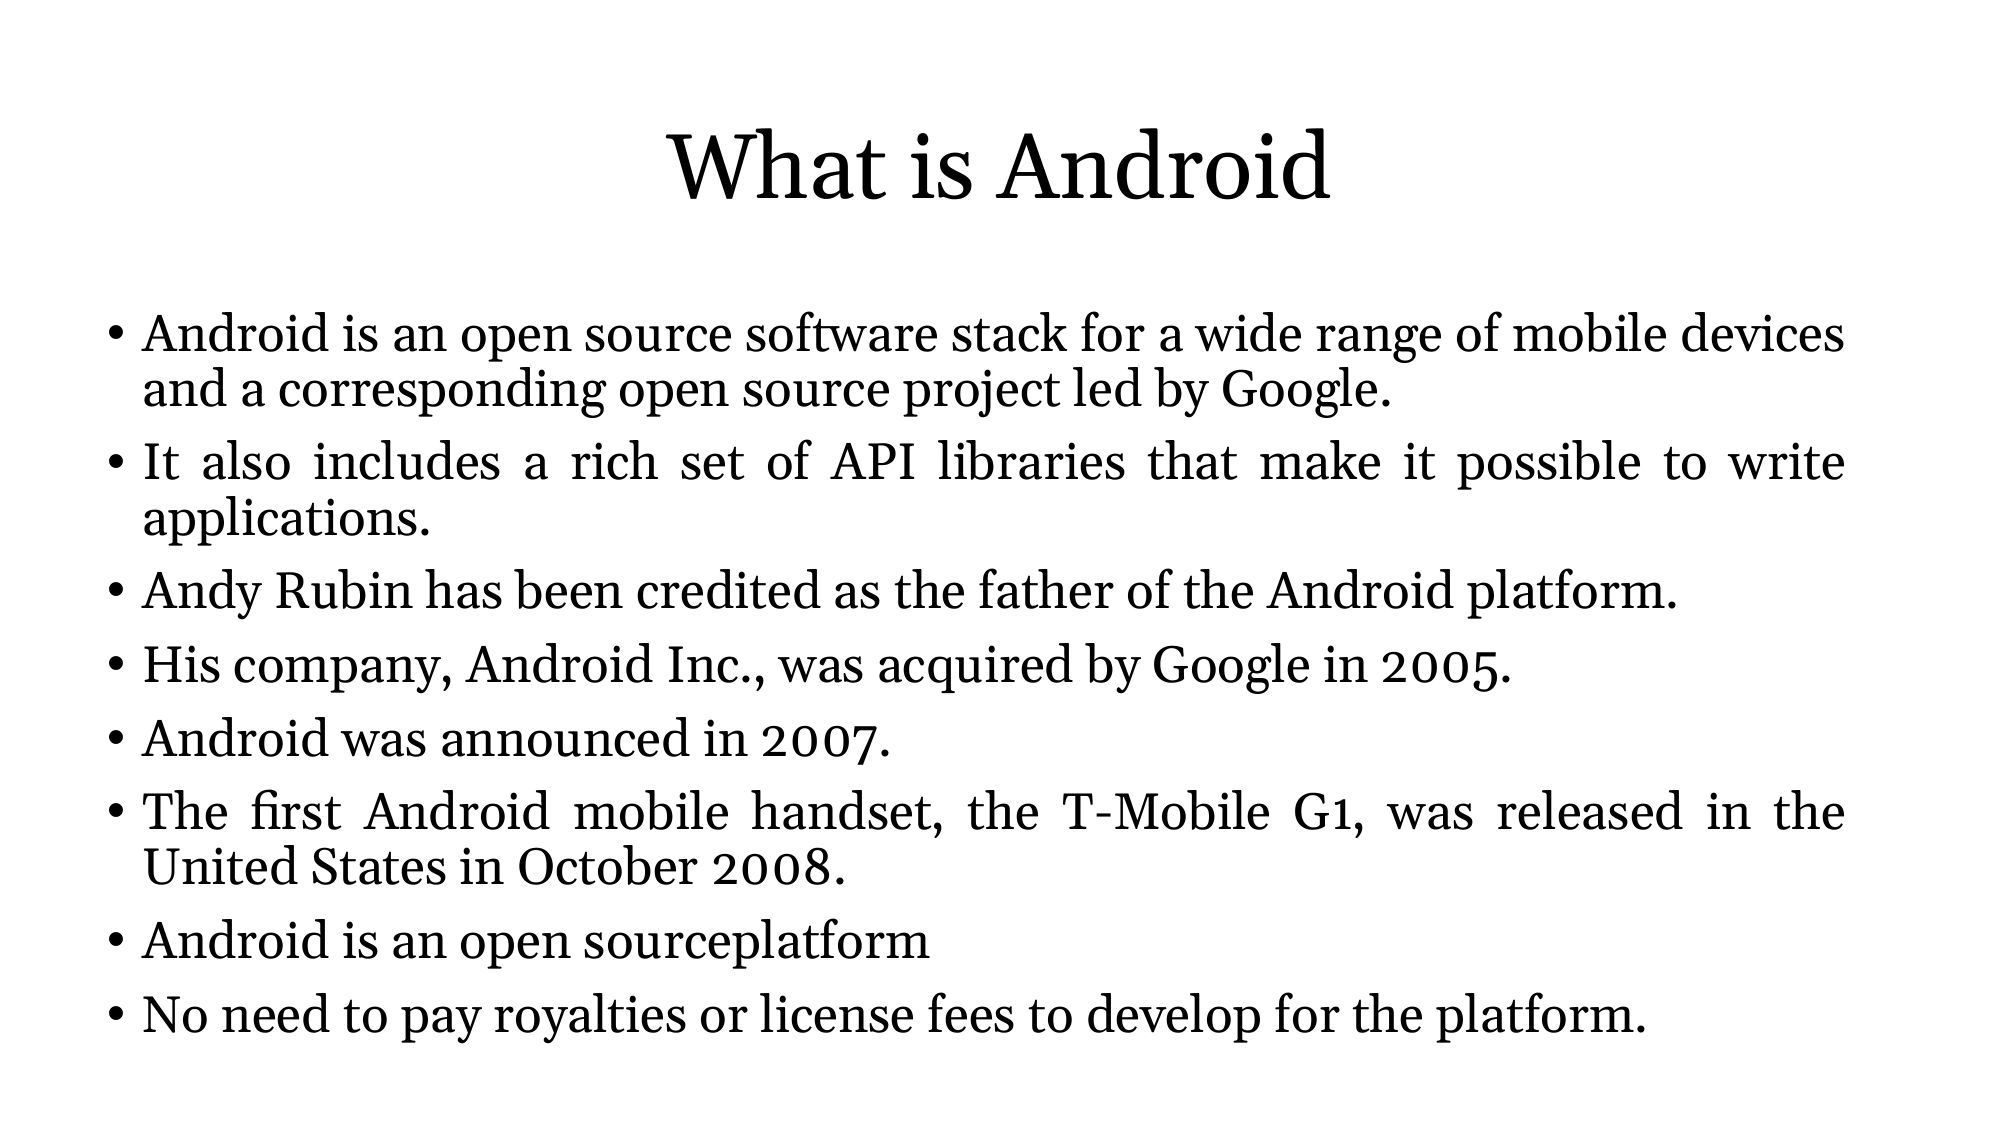

# What is Android
Android is an open source software stack for a wide range of mobile devices and a corresponding open source project led by Google.
It also includes a rich set of API libraries that make it possible to write applications.
Andy Rubin has been credited as the father of the Android platform.
His company, Android Inc., was acquired by Google in 2005.
Android was announced in 2007.
The first Android mobile handset, the T-Mobile G1, was released in the United States in October 2008.
Android is an open sourceplatform
No need to pay royalties or license fees to develop for the platform.